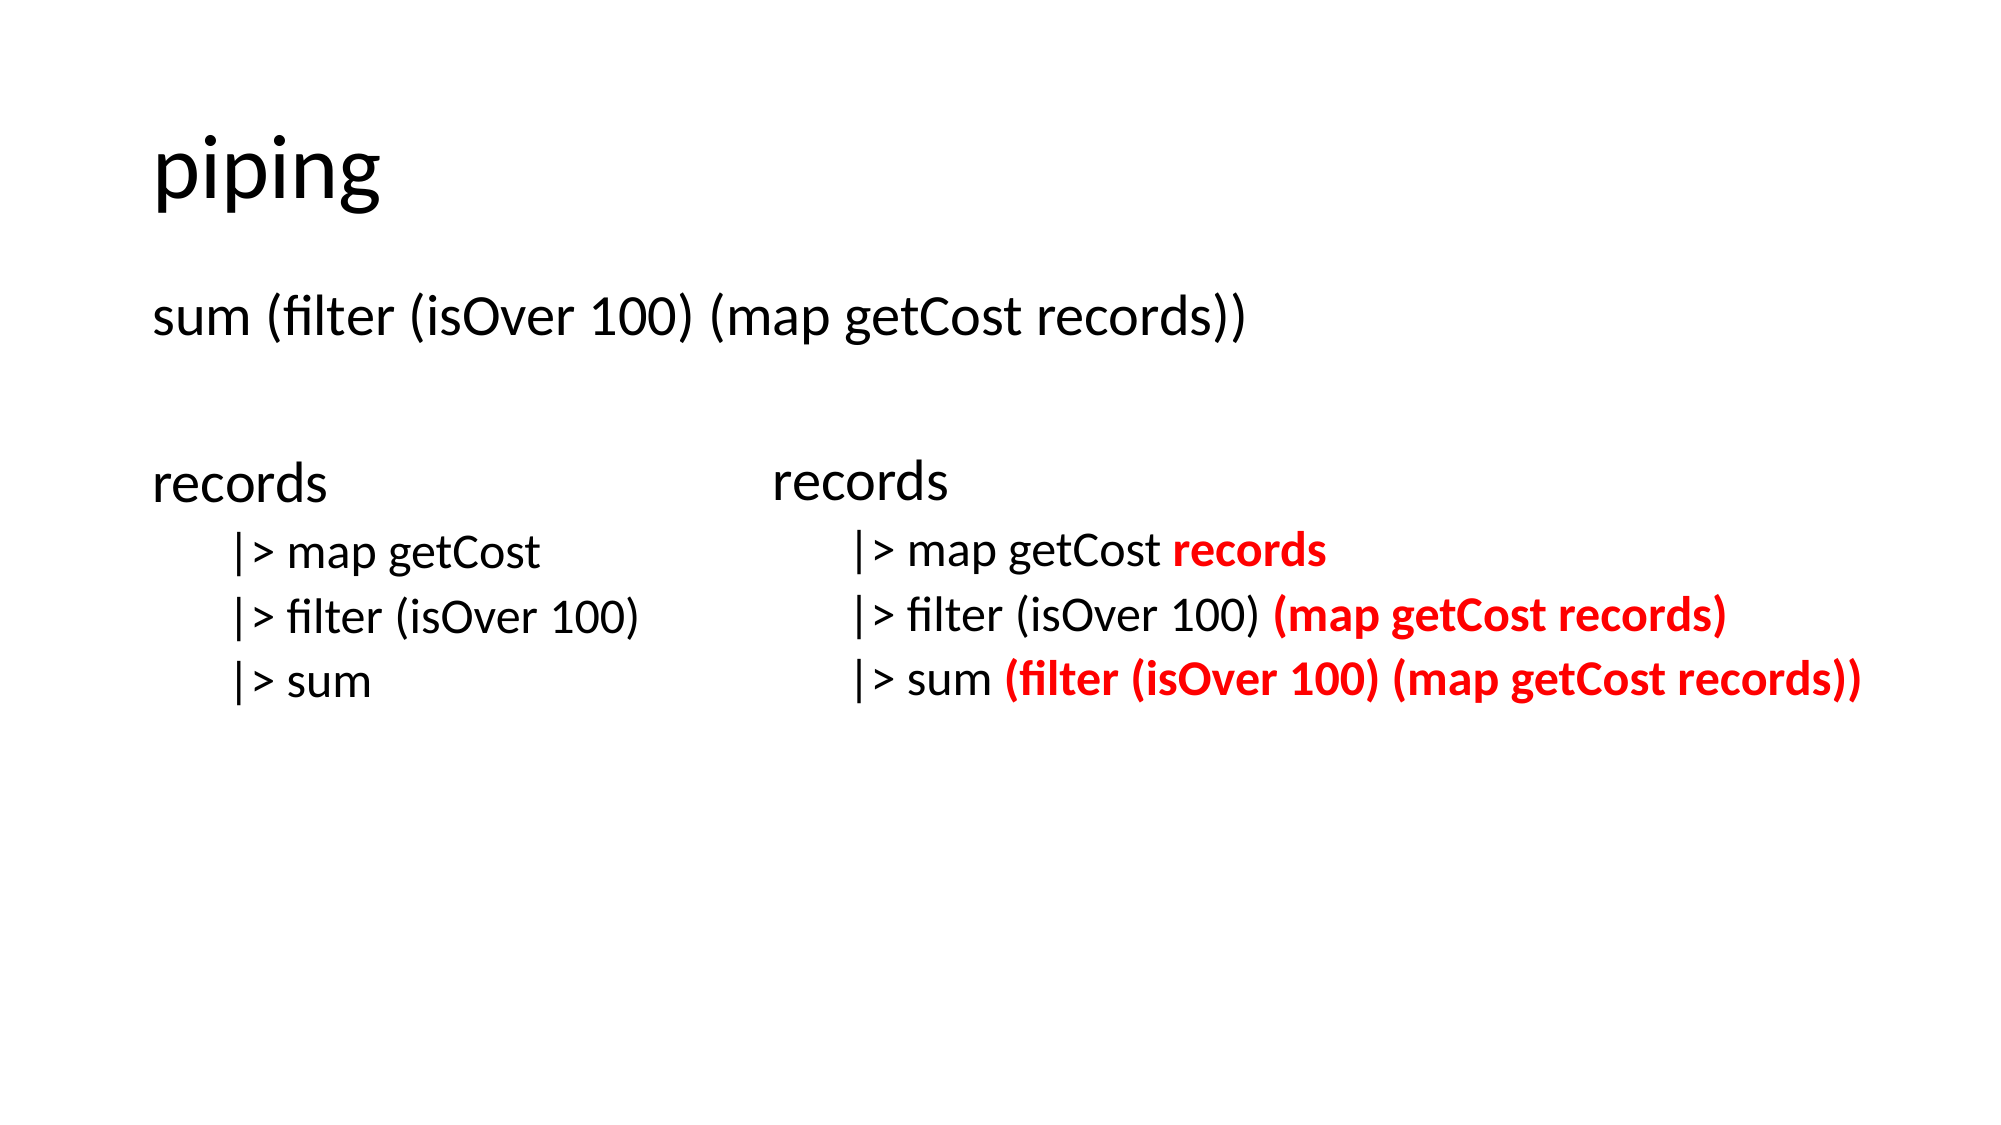

# piping
sum (filter (isOver 100) (map getCost records))

records
|> map getCost
|> filter (isOver 100)
|> sum

records
|> map getCost records
|> filter (isOver 100) (map getCost records)
|> sum (filter (isOver 100) (map getCost records))